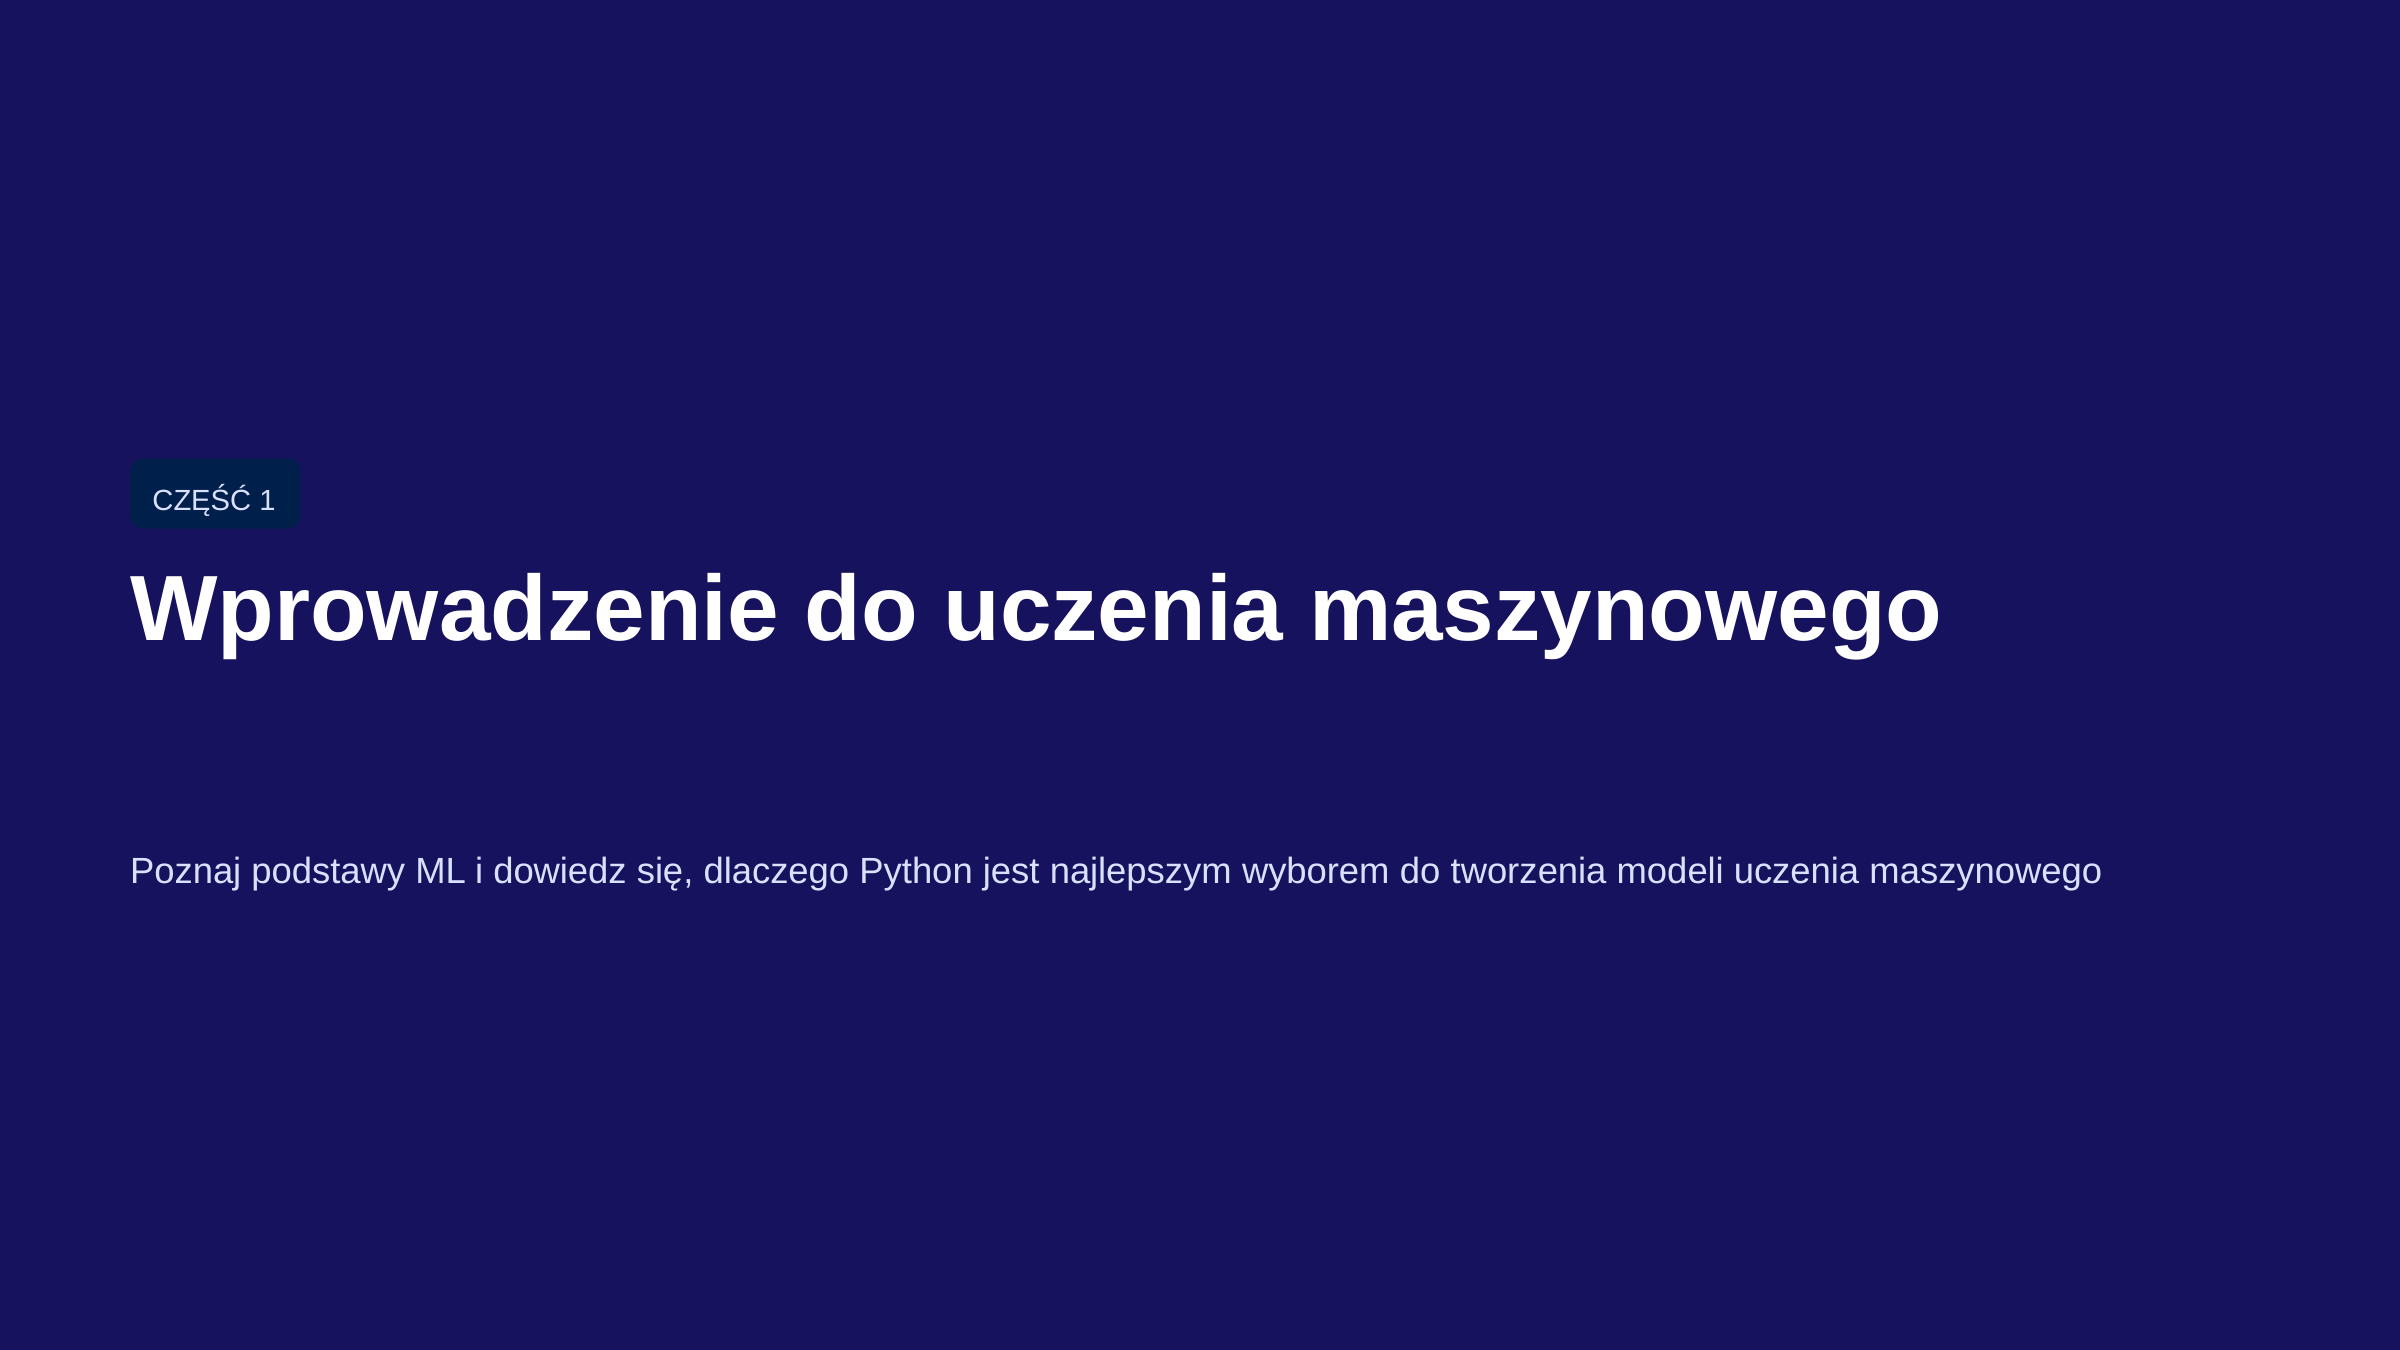

CZĘŚĆ 1
Wprowadzenie do uczenia maszynowego
Poznaj podstawy ML i dowiedz się, dlaczego Python jest najlepszym wyborem do tworzenia modeli uczenia maszynowego